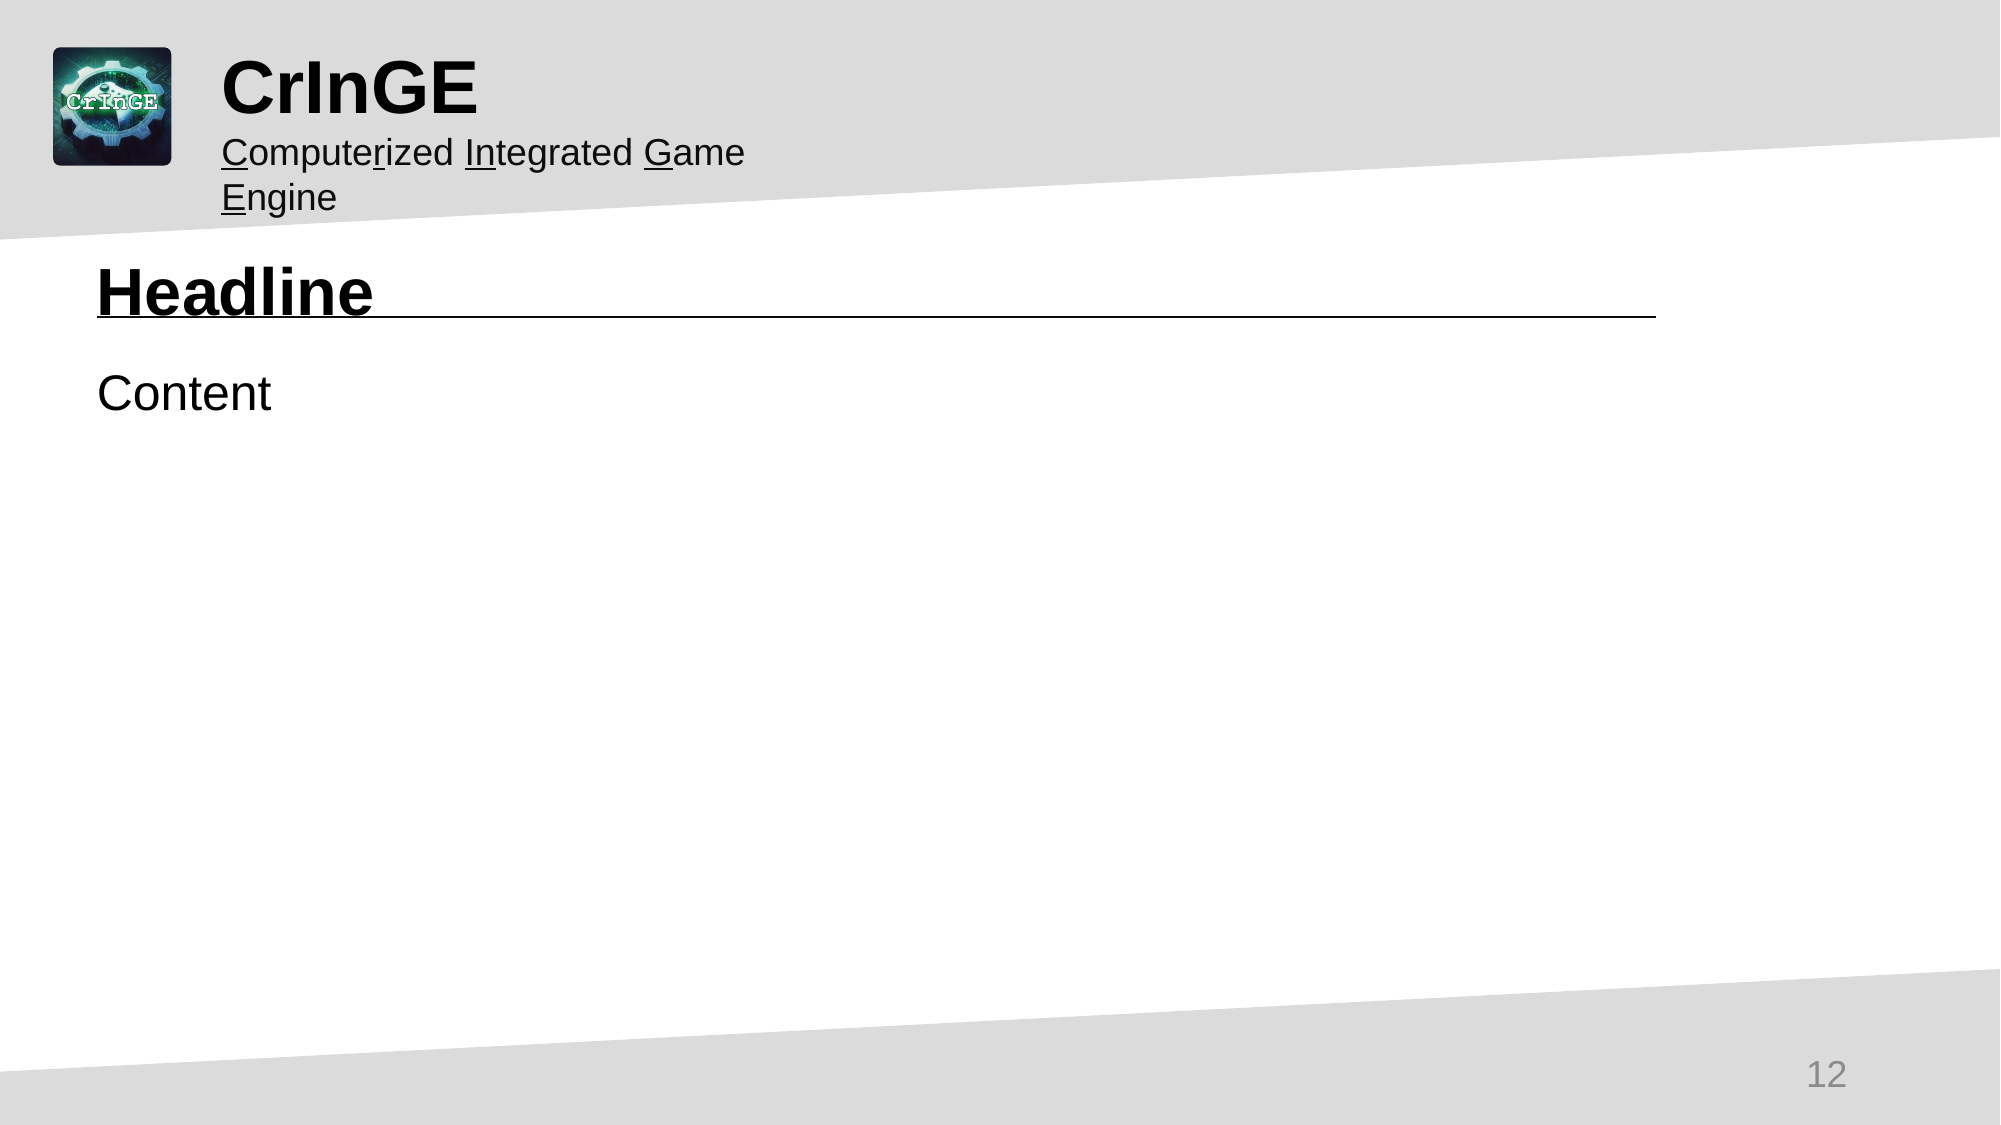

CrInGE
Computerized Integrated Game Engine

Headline
Content

12